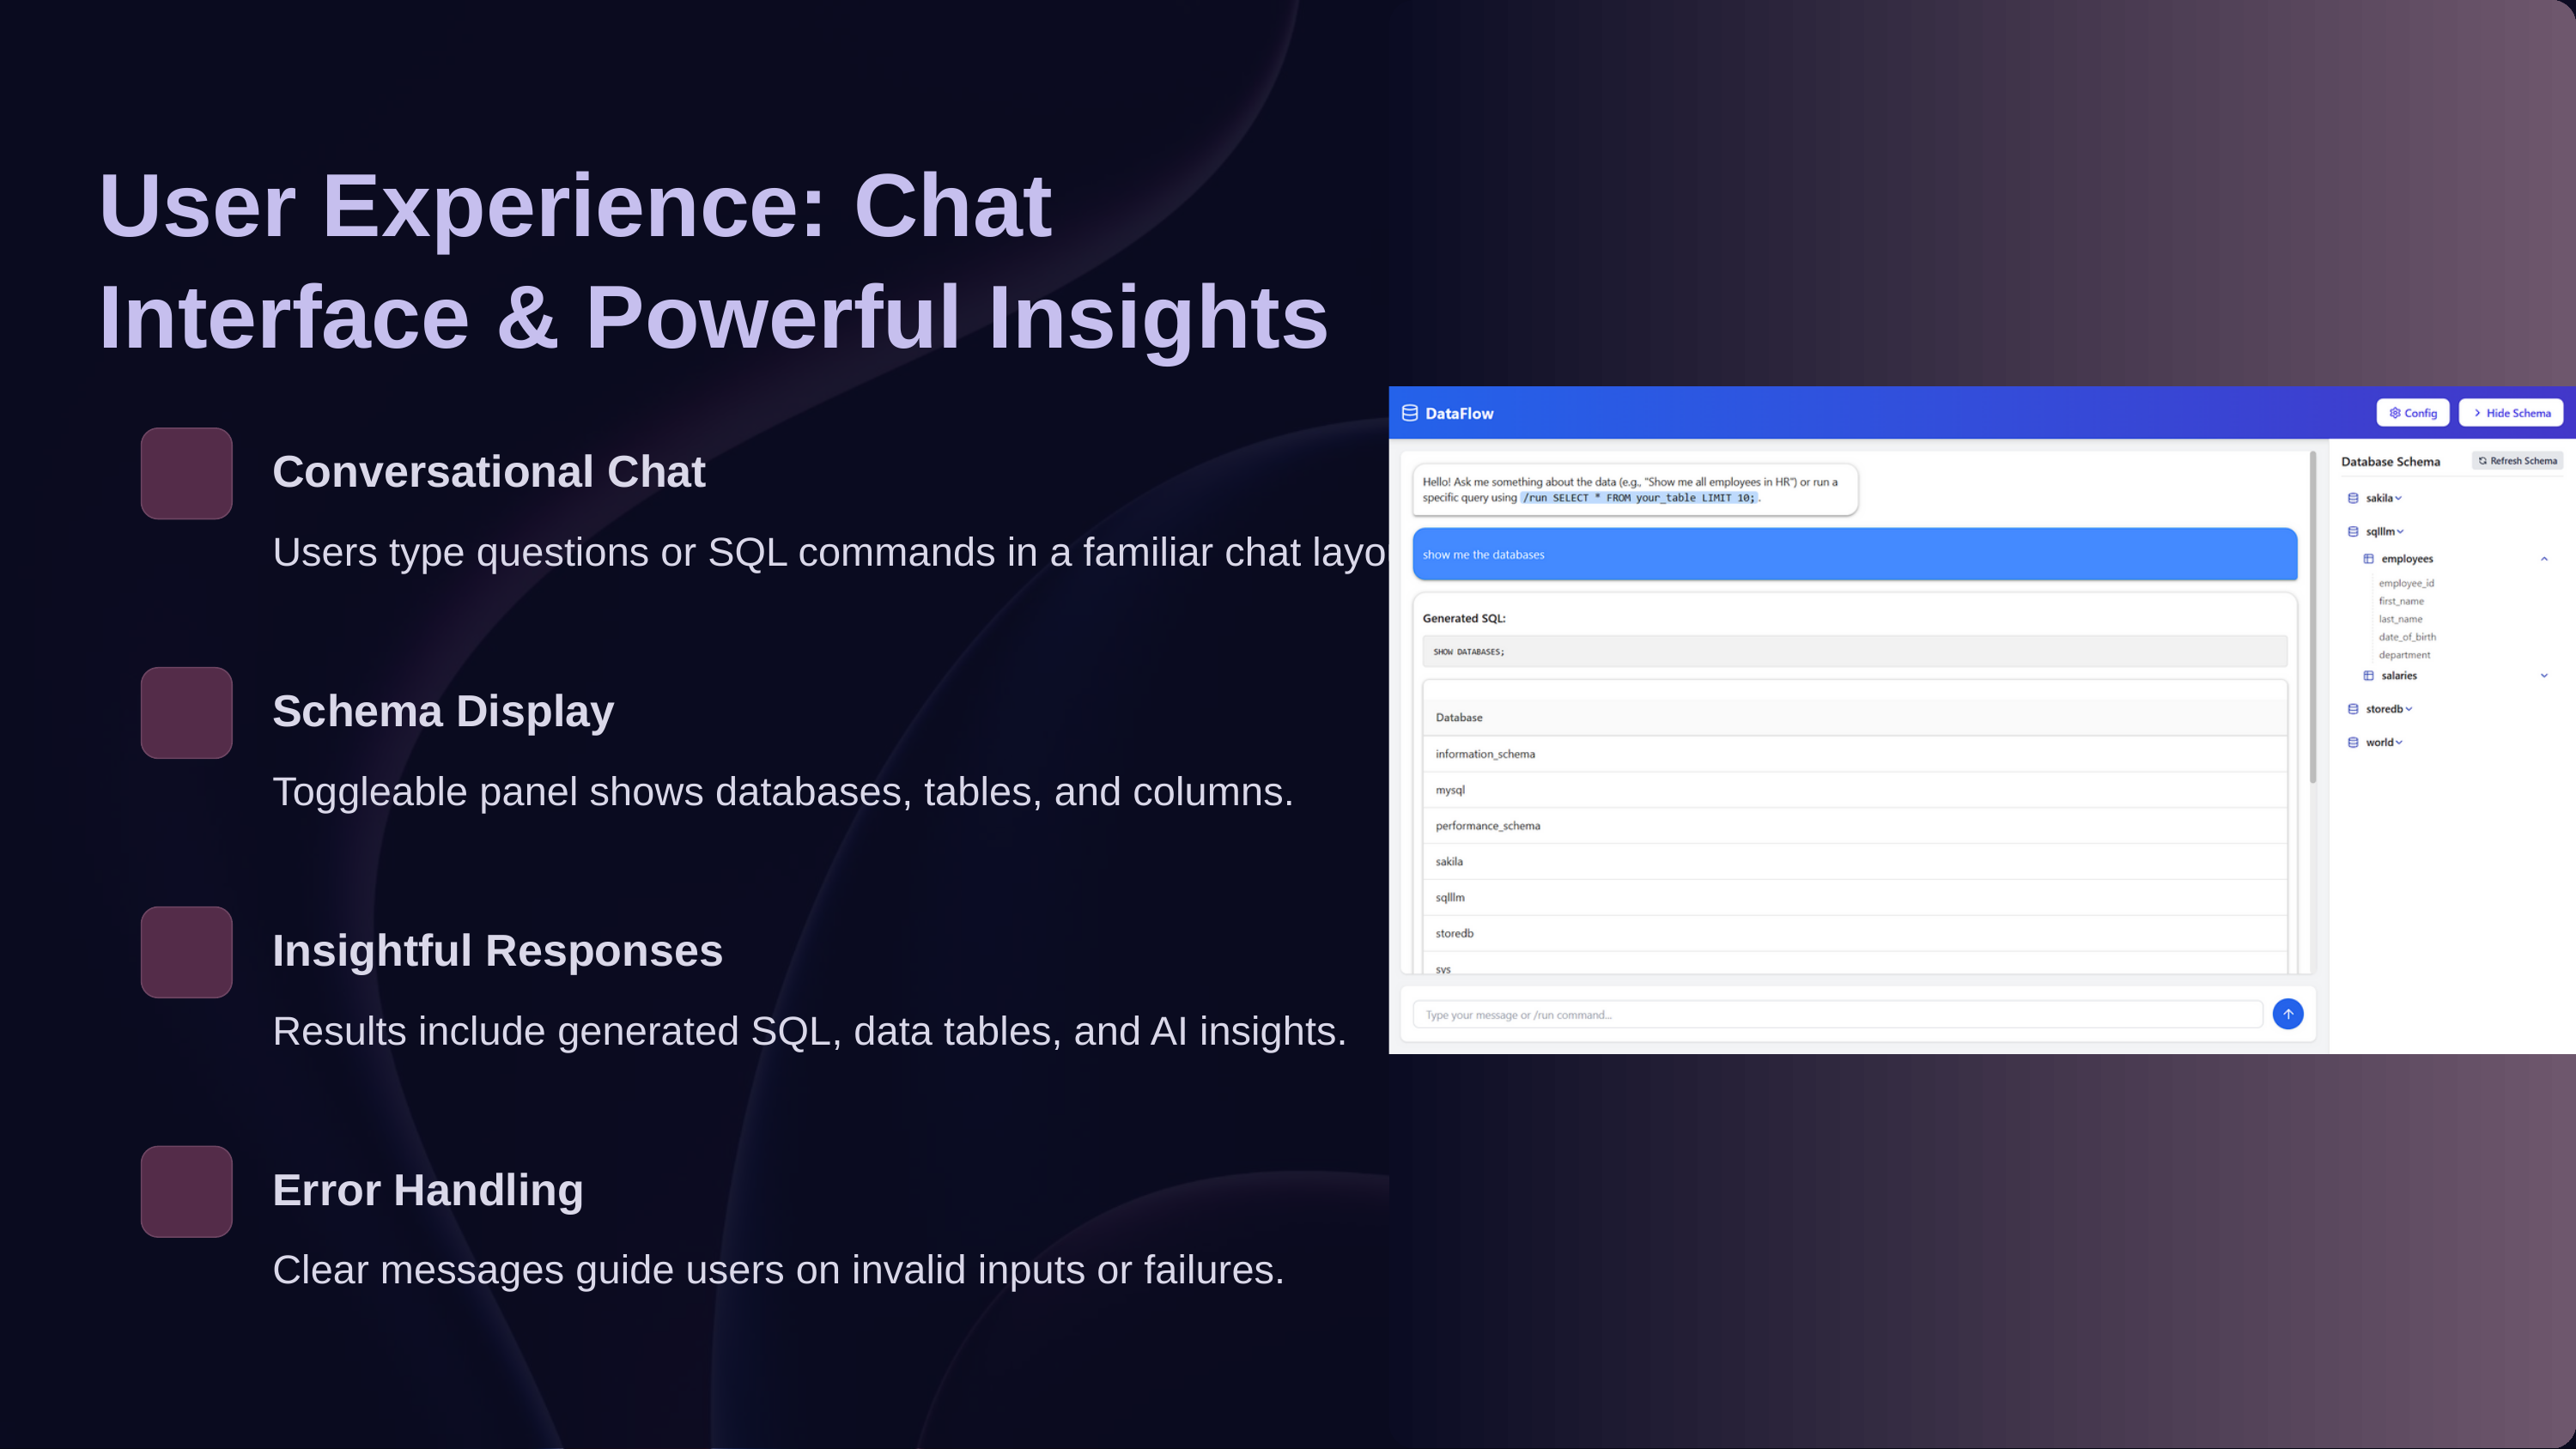

User Experience: Chat Interface & Powerful Insights

Conversational Chat
Users type questions or SQL commands in a familiar chat layout.

Schema Display
Toggleable panel shows databases, tables, and columns.

Insightful Responses
Results include generated SQL, data tables, and AI insights.

Error Handling
Clear messages guide users on invalid inputs or failures.